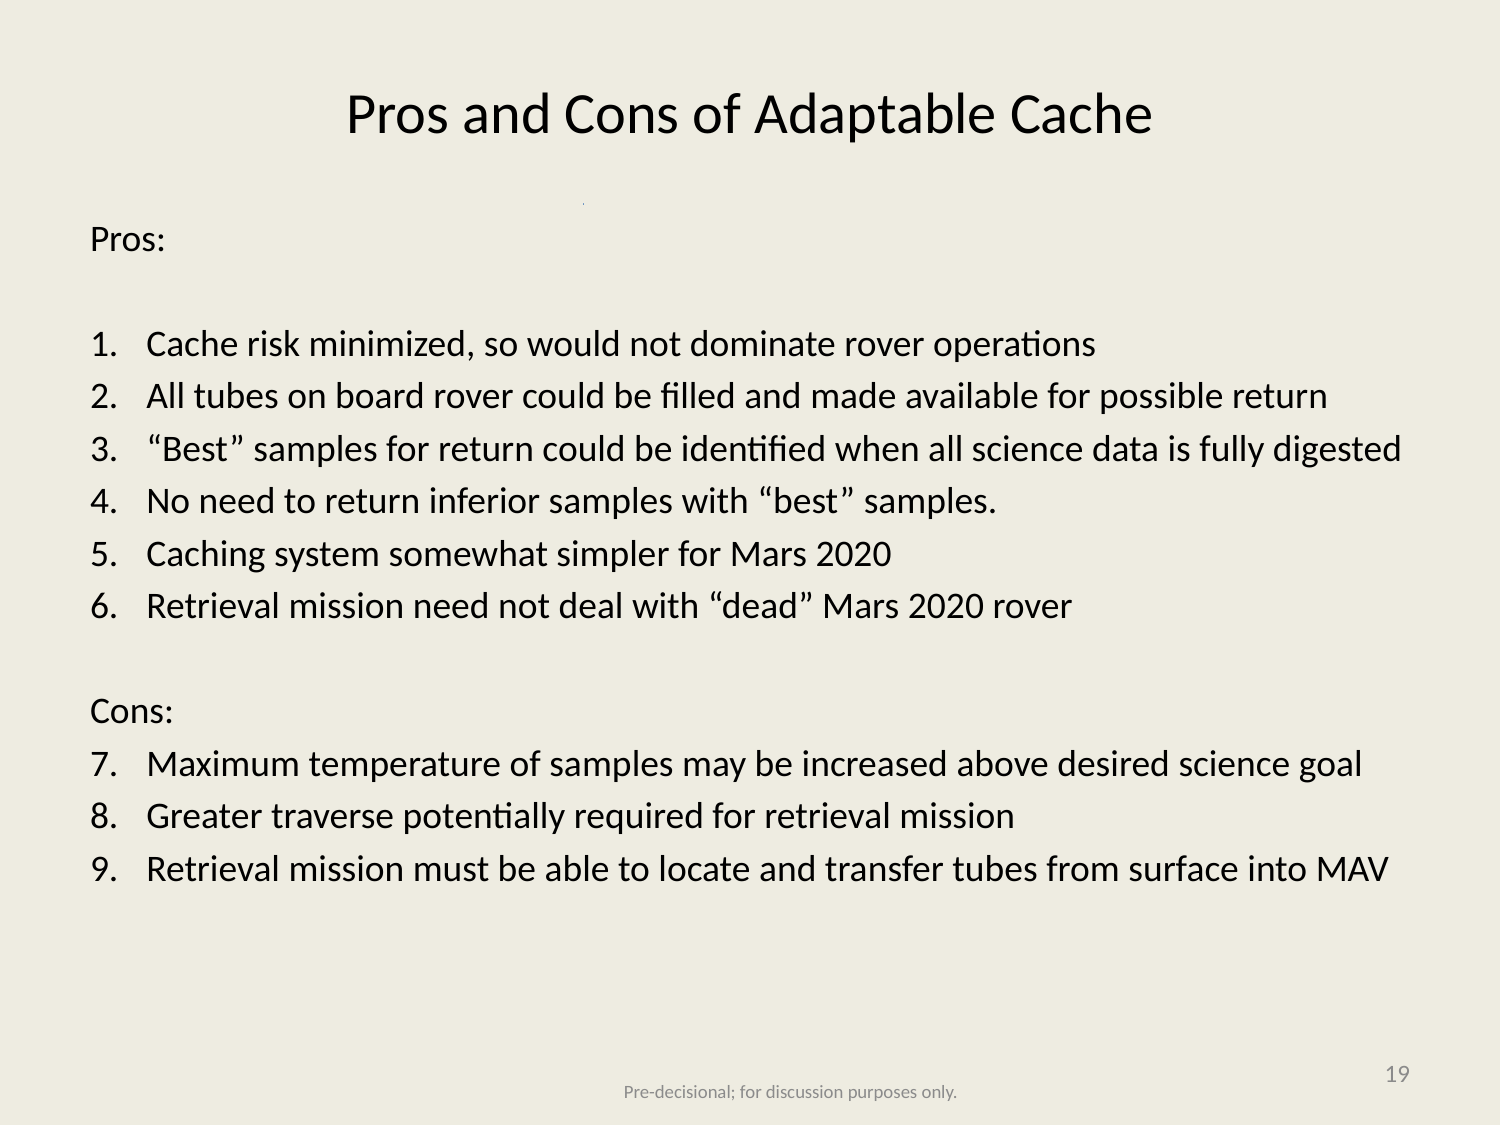

# Pros and Cons of Adaptable Cache

Pros:

Cache risk minimized, so would not dominate rover operations
All tubes on board rover could be filled and made available for possible return
“Best” samples for return could be identified when all science data is fully digested
No need to return inferior samples with “best” samples.
Caching system somewhat simpler for Mars 2020
Retrieval mission need not deal with “dead” Mars 2020 rover

Cons:
Maximum temperature of samples may be increased above desired science goal
Greater traverse potentially required for retrieval mission
Retrieval mission must be able to locate and transfer tubes from surface into MAV

19
Pre-decisional; for discussion purposes only.